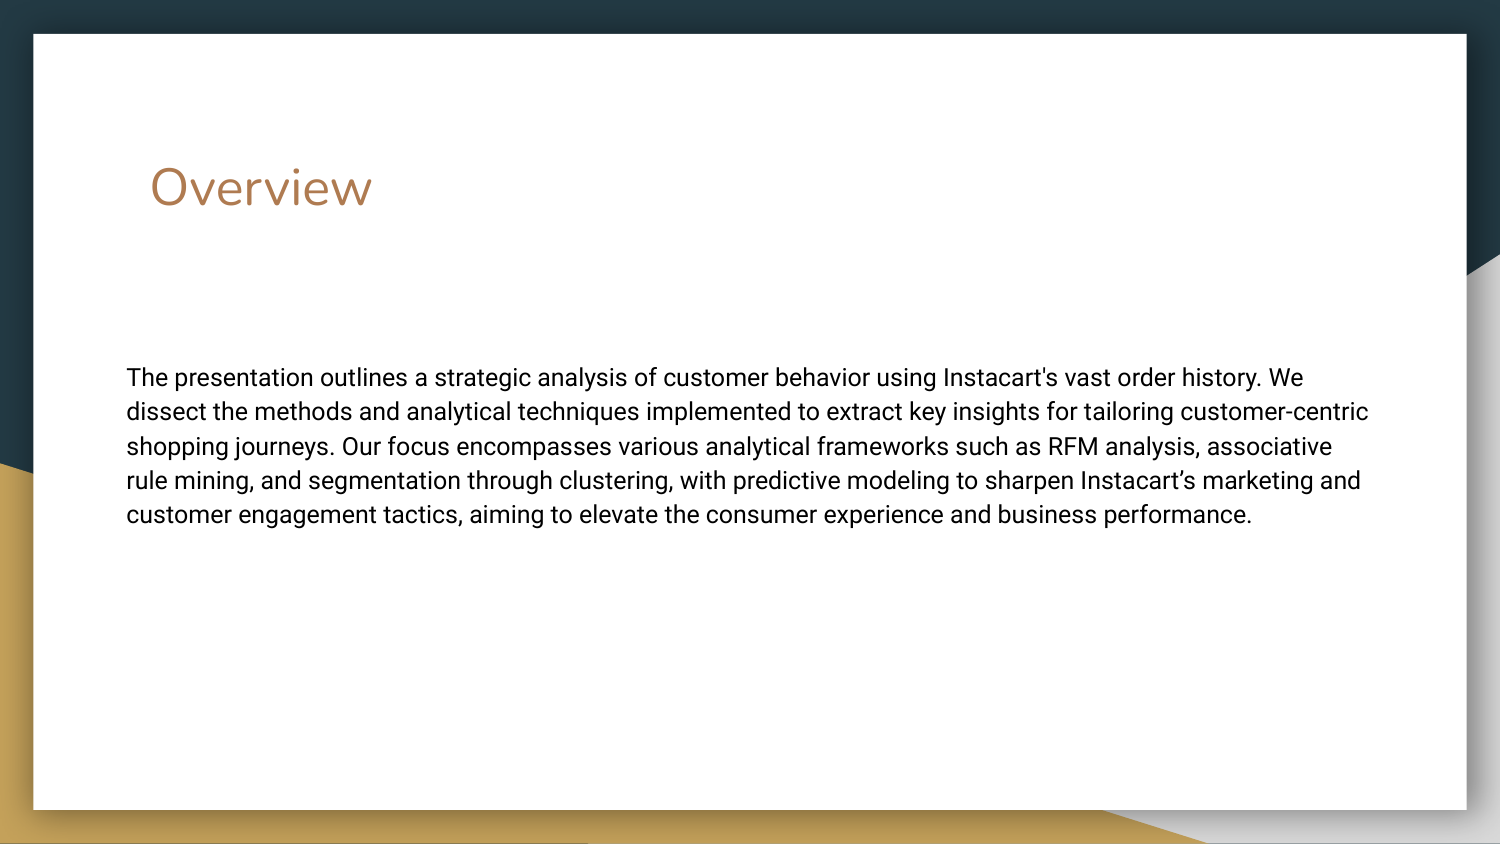

# Overview
The presentation outlines a strategic analysis of customer behavior using Instacart's vast order history. We dissect the methods and analytical techniques implemented to extract key insights for tailoring customer-centric shopping journeys. Our focus encompasses various analytical frameworks such as RFM analysis, associative rule mining, and segmentation through clustering, with predictive modeling to sharpen Instacart’s marketing and customer engagement tactics, aiming to elevate the consumer experience and business performance.